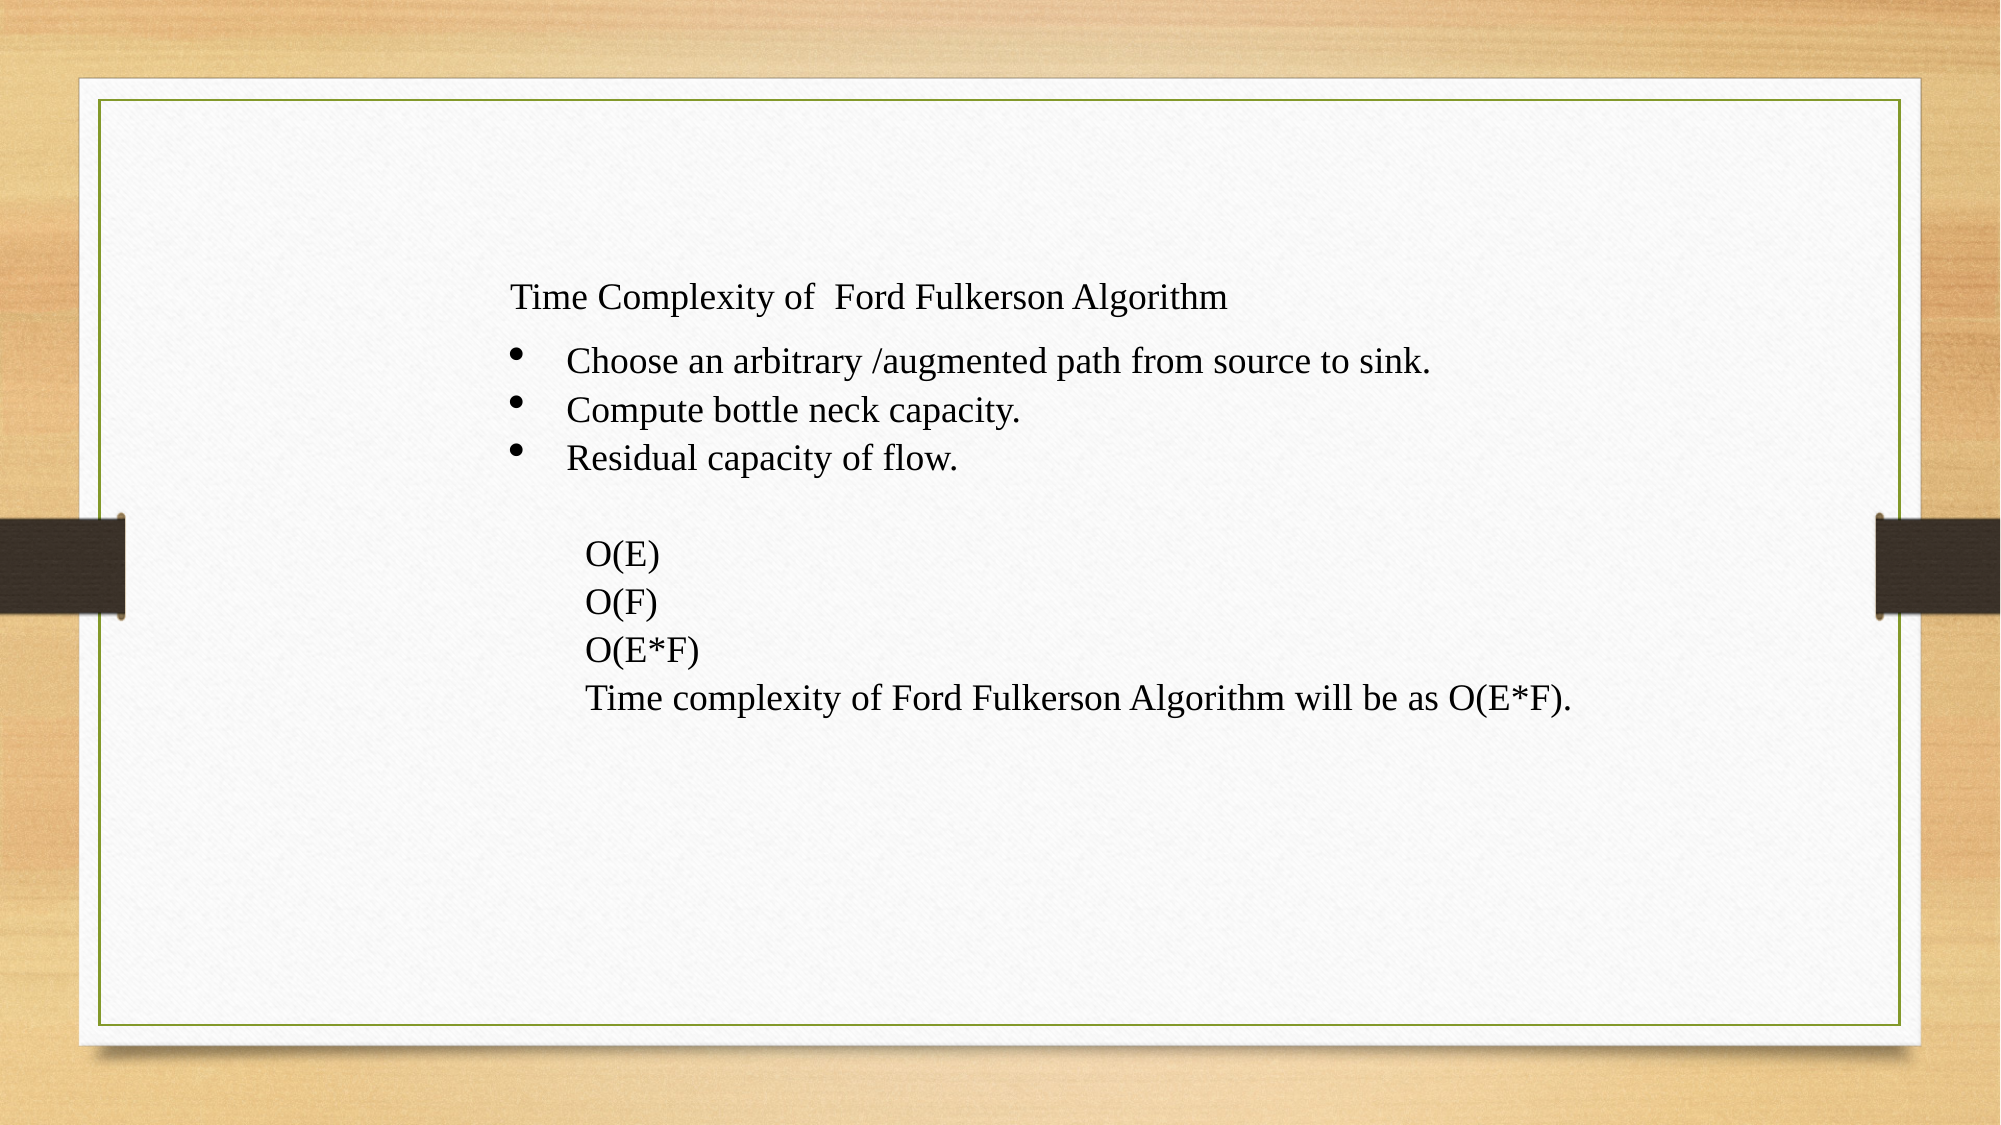

Time Complexity of  Ford Fulkerson Algorithm
Choose an arbitrary /augmented path from source to sink.
Compute bottle neck capacity.
Residual capacity of flow.

O(E)
O(F)
O(E*F)
Time complexity of Ford Fulkerson Algorithm will be as O(E*F).